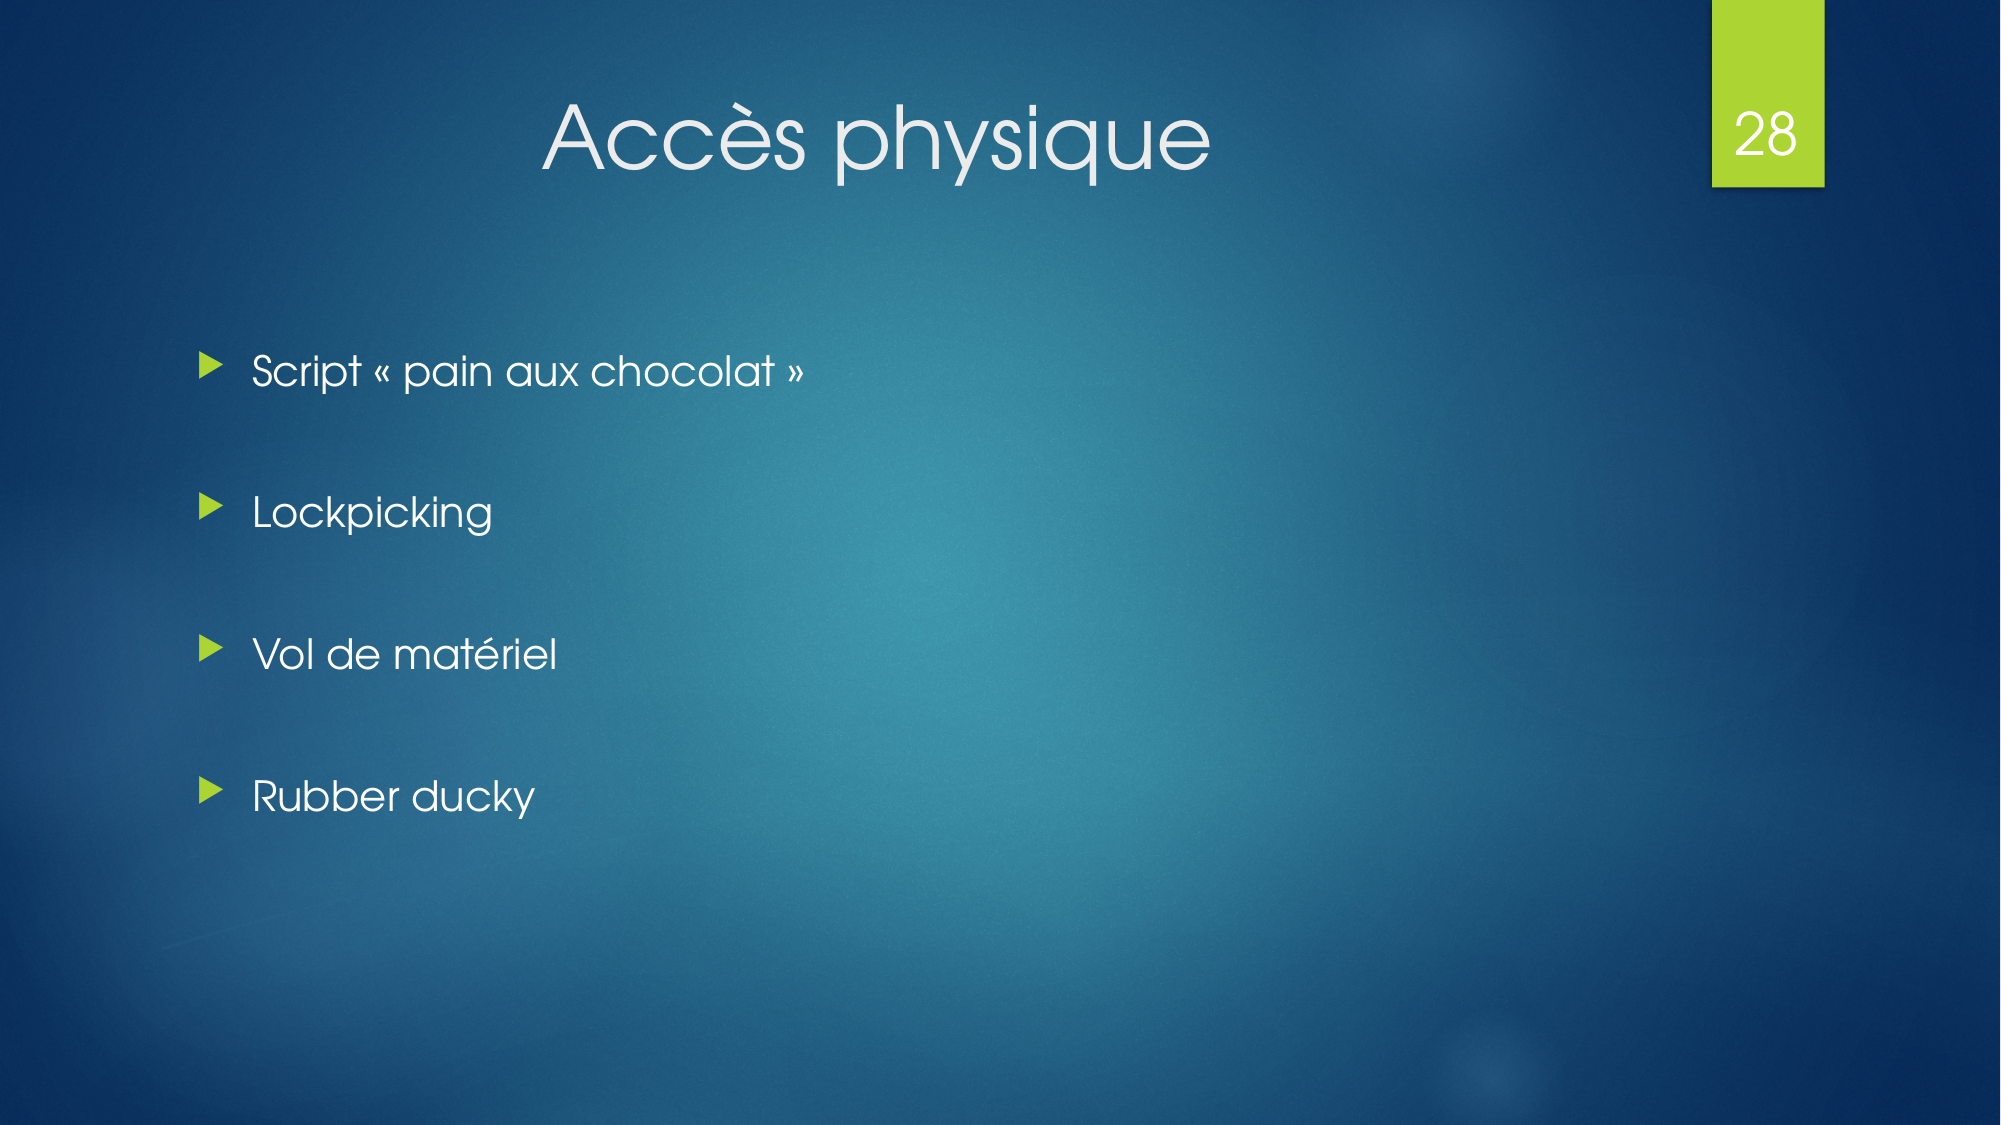

28
# Accès physique
Script « pain aux chocolat »

Lockpicking

Vol de matériel

Rubber ducky